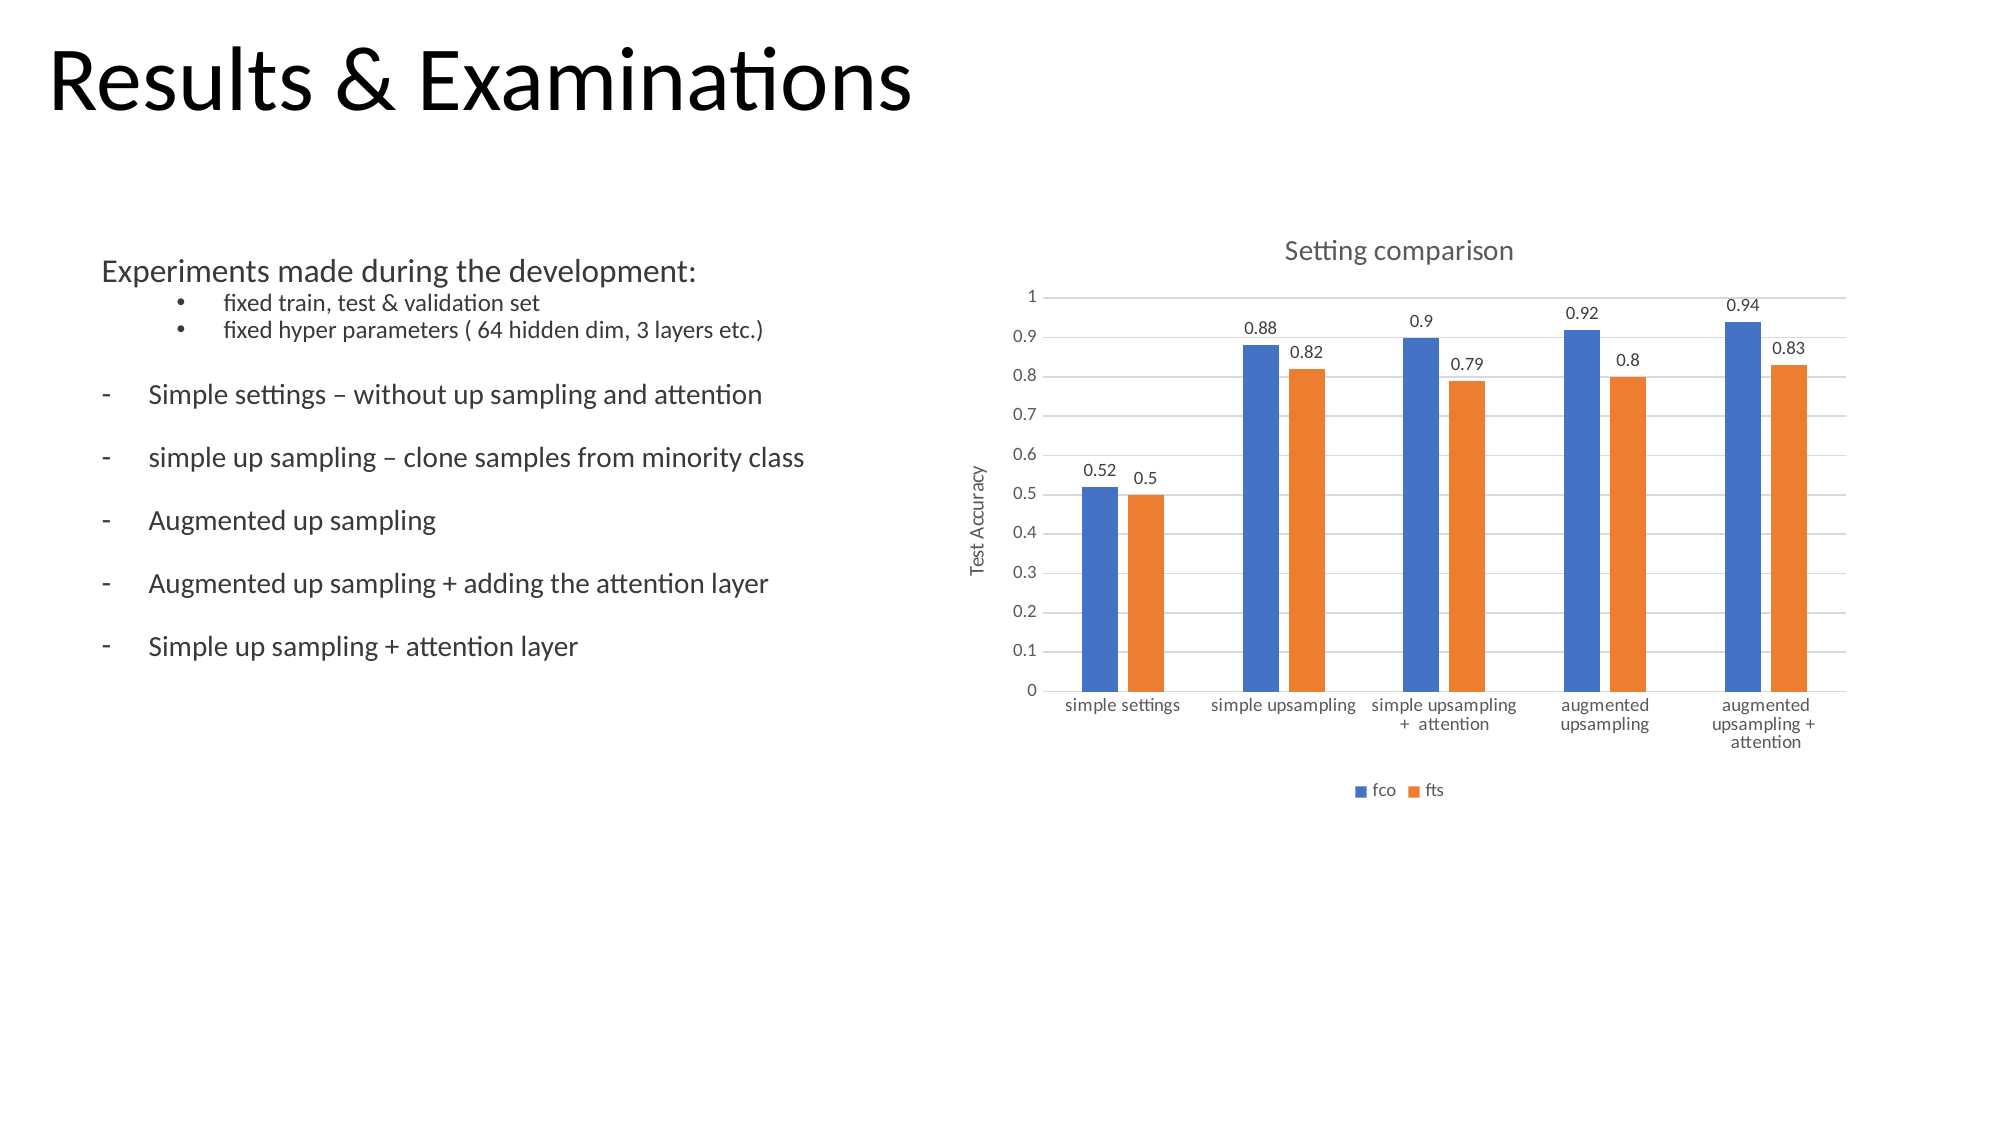

Results & Examinations

### Chart: Setting comparison

| Category | fco | fts |
|---|---|---|
| simple settings | 0.52 | 0.5 |
| simple upsampling | 0.88 | 0.82 |
| simple upsampling +  attention | 0.9 | 0.79 |
| augmented upsampling | 0.92 | 0.8 |
| augmented upsampling +  attention | 0.94 | 0.83 |
Experiments made during the development:
fixed train, test & validation set
fixed hyper parameters ( 64 hidden dim, 3 layers etc.)

Simple settings – without up sampling and attention

simple up sampling – clone samples from minority class

Augmented up sampling

Augmented up sampling + adding the attention layer

Simple up sampling + attention layer